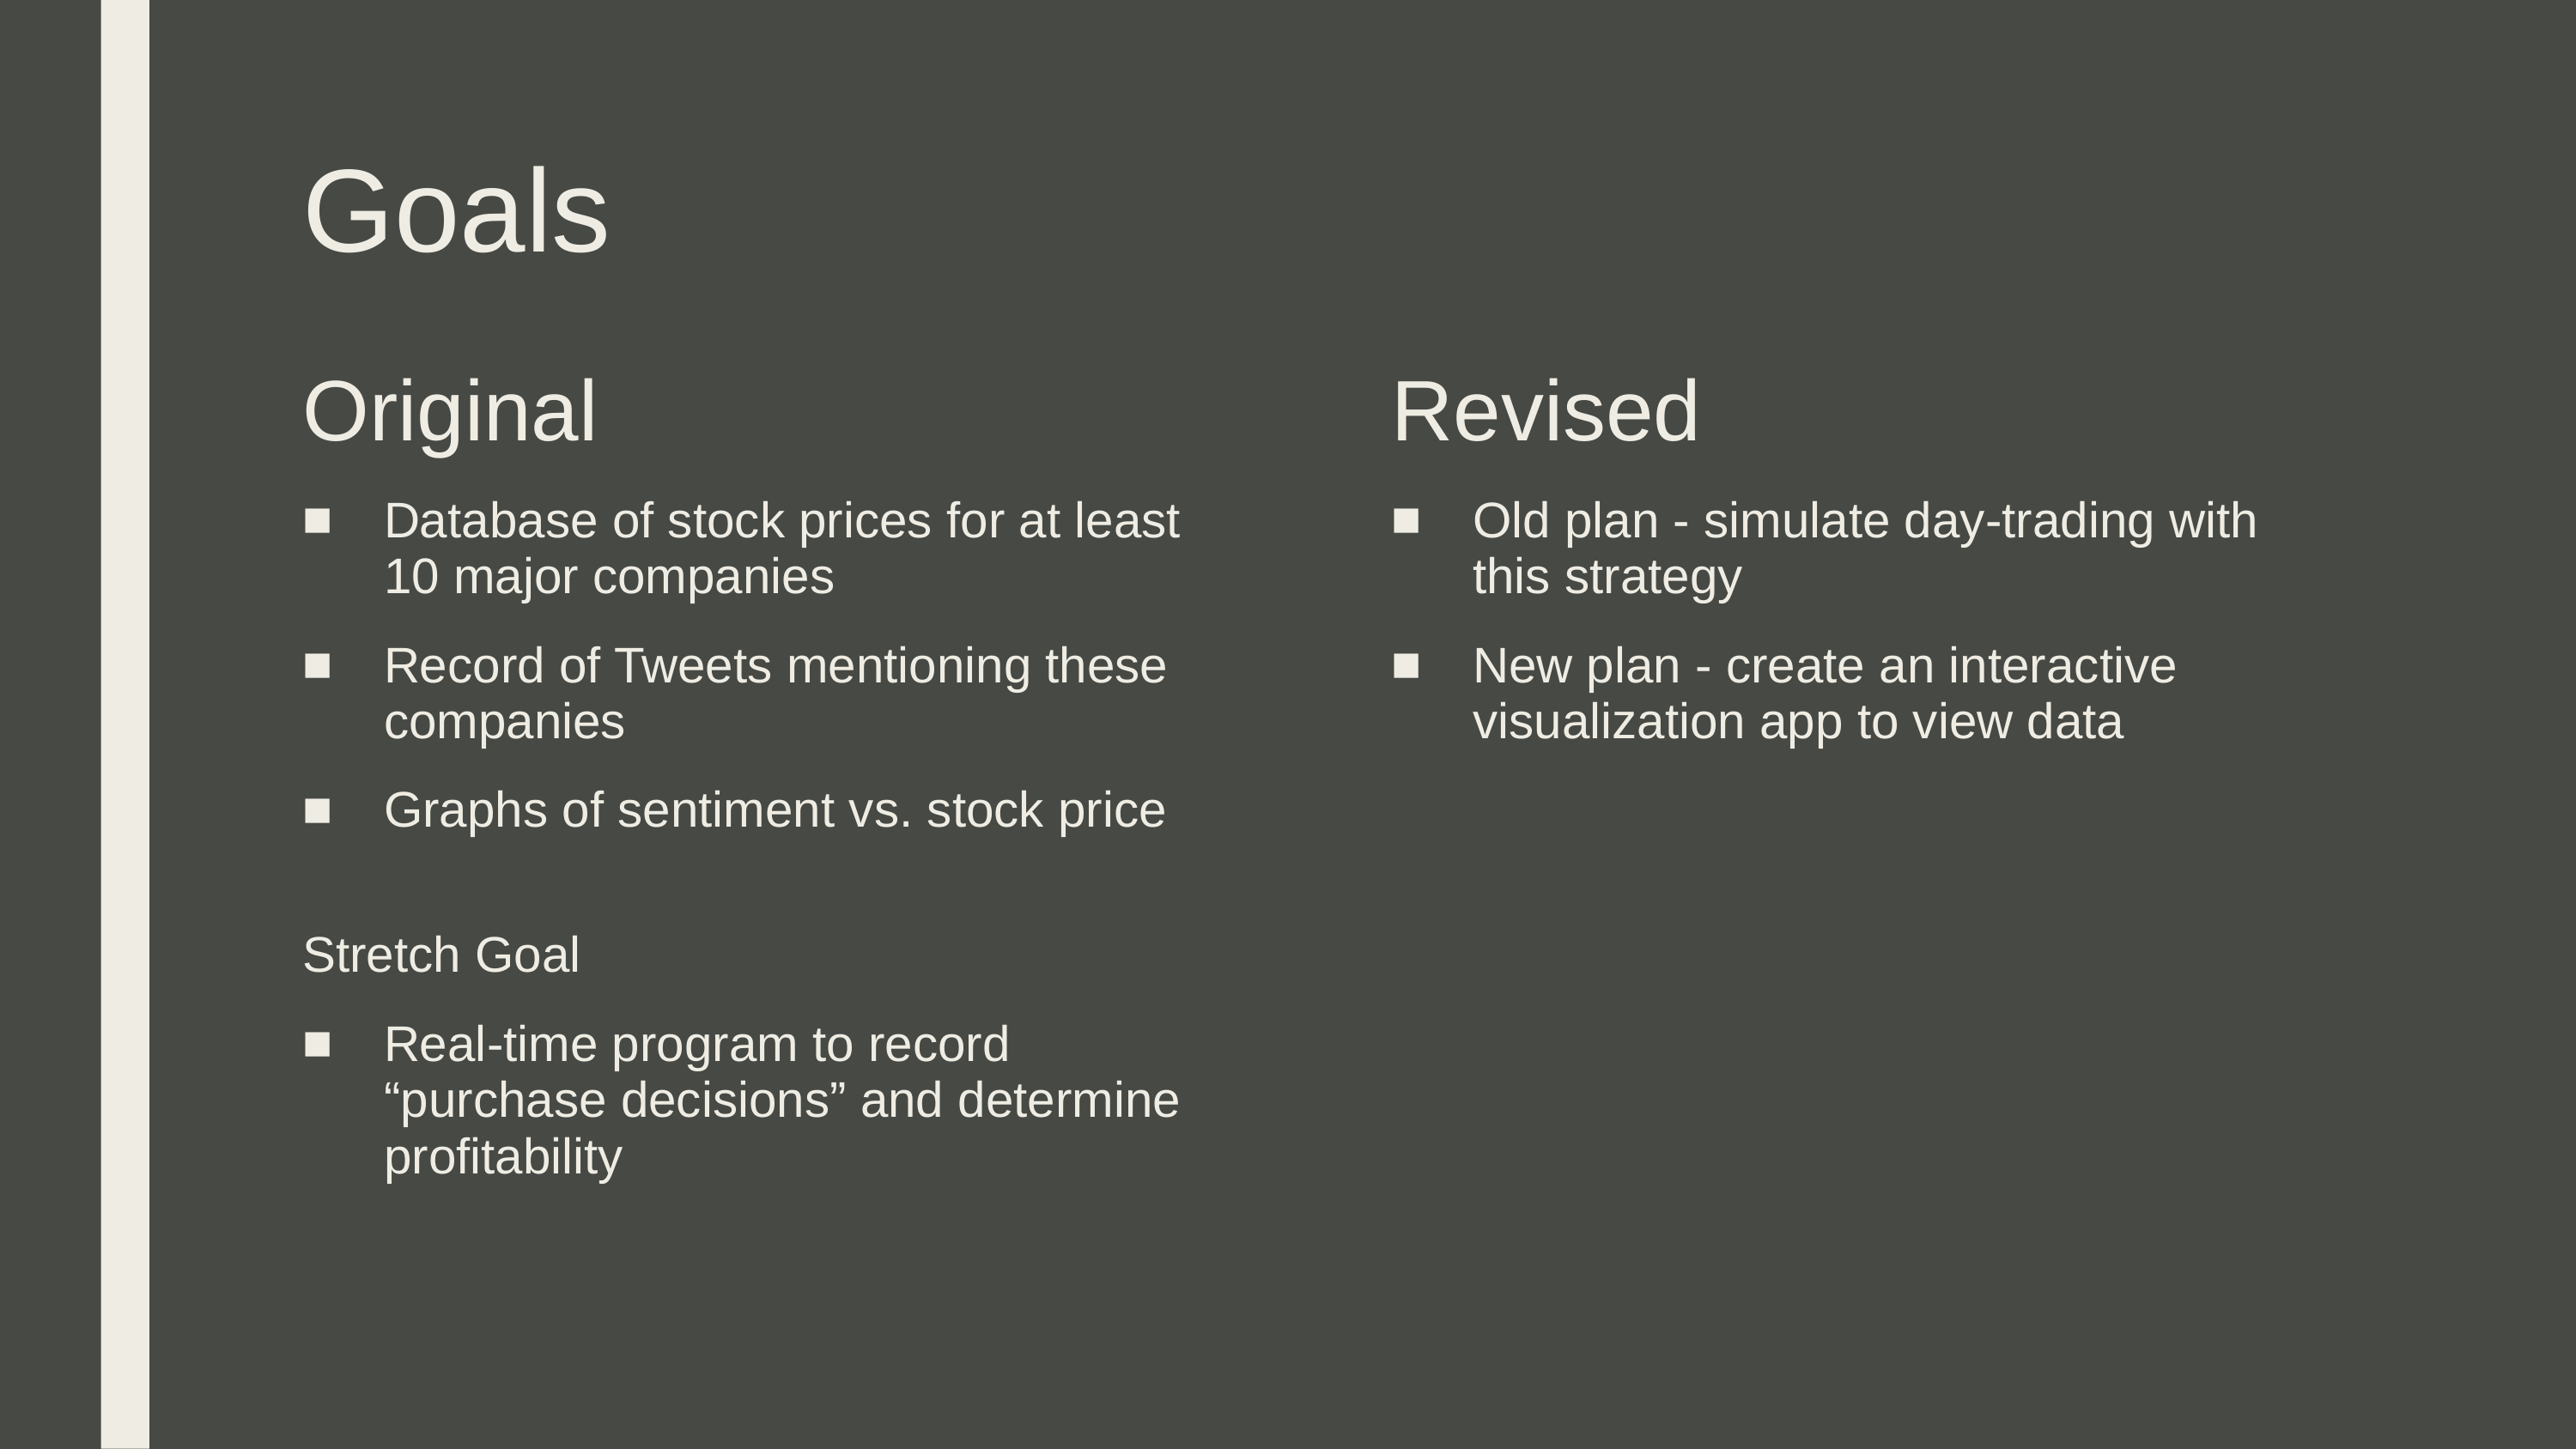

# Goals
Original
Database of stock prices for at least 10 major companies
Record of Tweets mentioning these companies
Graphs of sentiment vs. stock price
Stretch Goal
Real-time program to record “purchase decisions” and determine profitability

Revised
Old plan - simulate day-trading with this strategy
New plan - create an interactive visualization app to view data